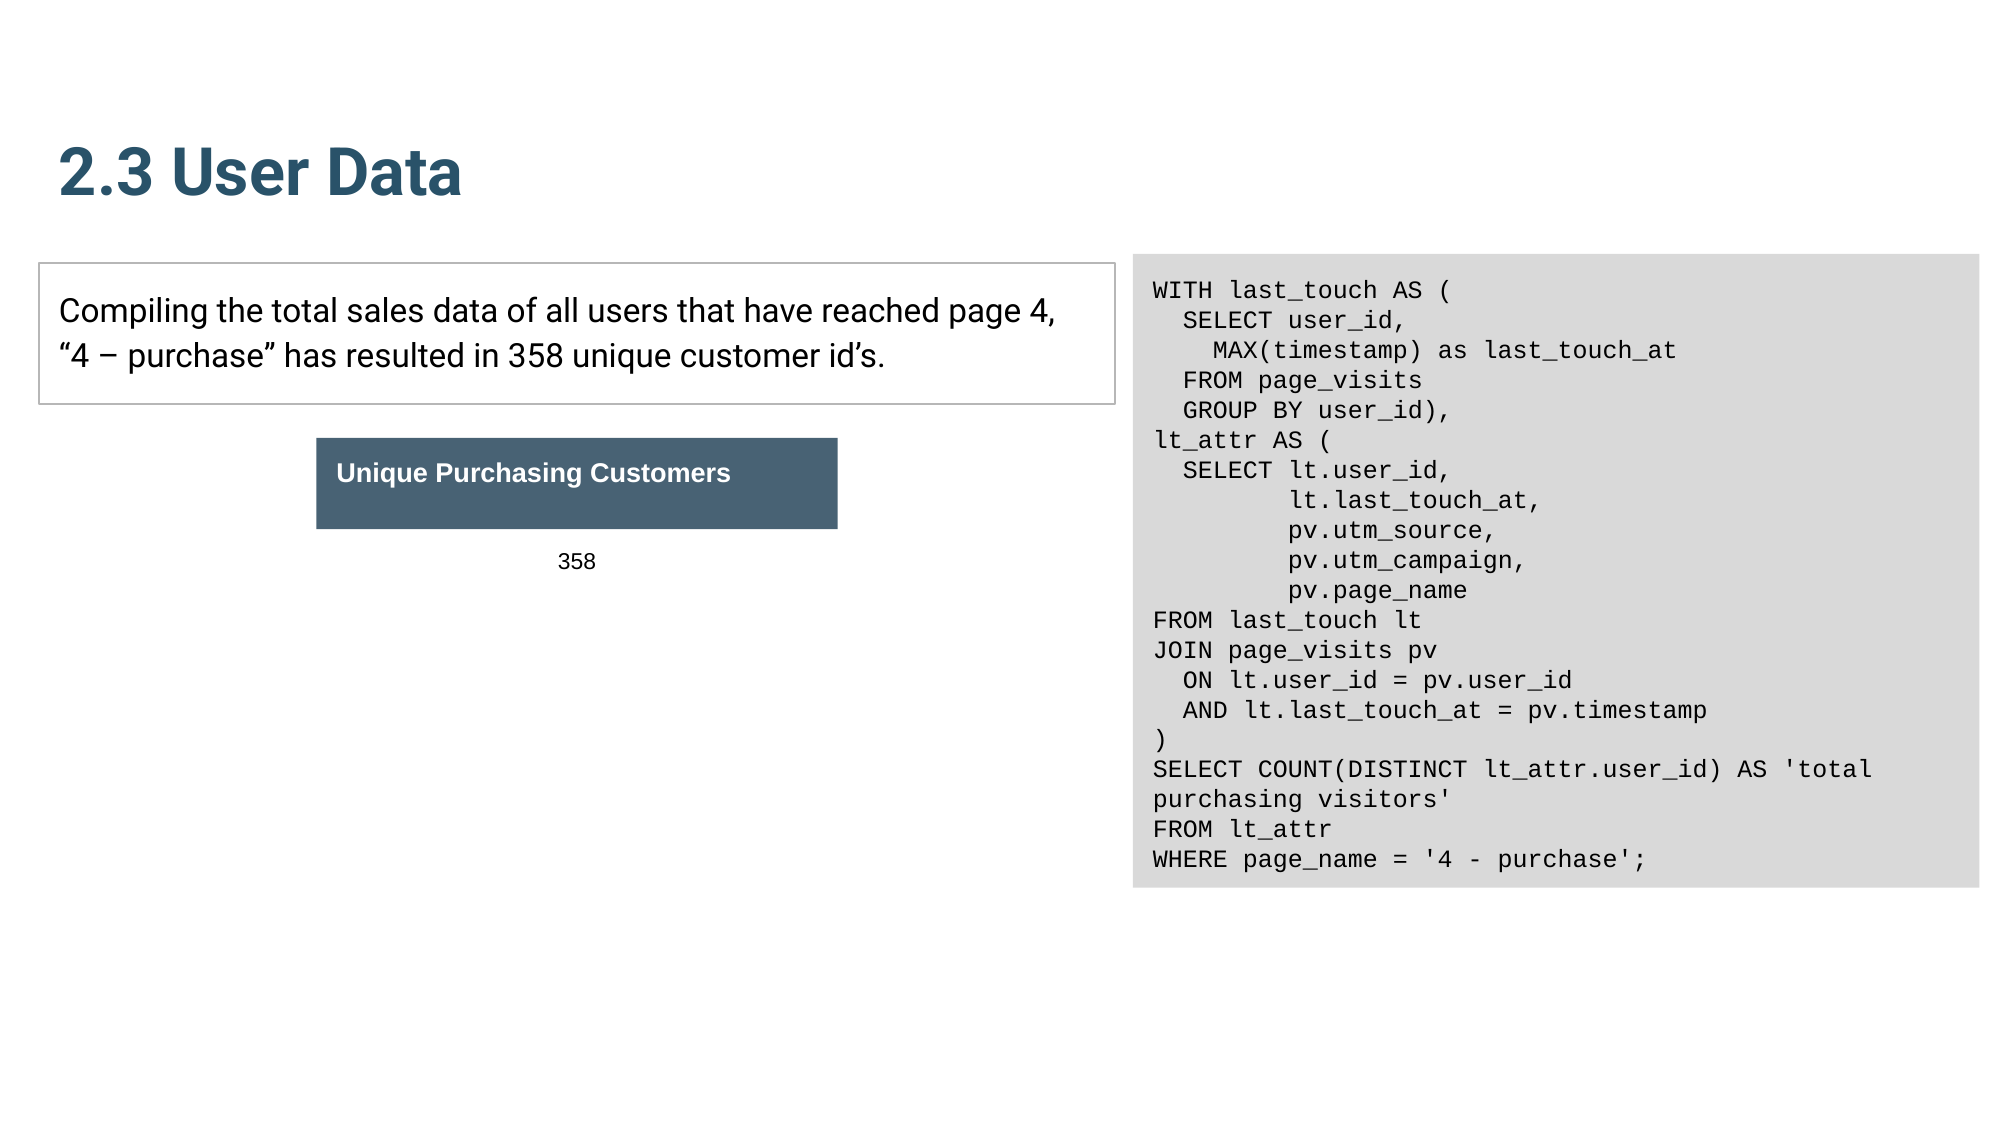

2.3 User Data
WITH last_touch AS (
  SELECT user_id,
    MAX(timestamp) as last_touch_at
  FROM page_visits
  GROUP BY user_id),
lt_attr AS (
  SELECT lt.user_id,
         lt.last_touch_at,
         pv.utm_source,
         pv.utm_campaign,
         pv.page_name
FROM last_touch lt
JOIN page_visits pv
  ON lt.user_id = pv.user_id
  AND lt.last_touch_at = pv.timestamp
)
SELECT COUNT(DISTINCT lt_attr.user_id) AS 'total purchasing visitors'
FROM lt_attr
WHERE page_name = '4 - purchase';
Compiling the total sales data of all users that have reached page 4, “4 – purchase” has resulted in 358 unique customer id’s.

| Unique Purchasing Customers |
| --- |
| 358 |